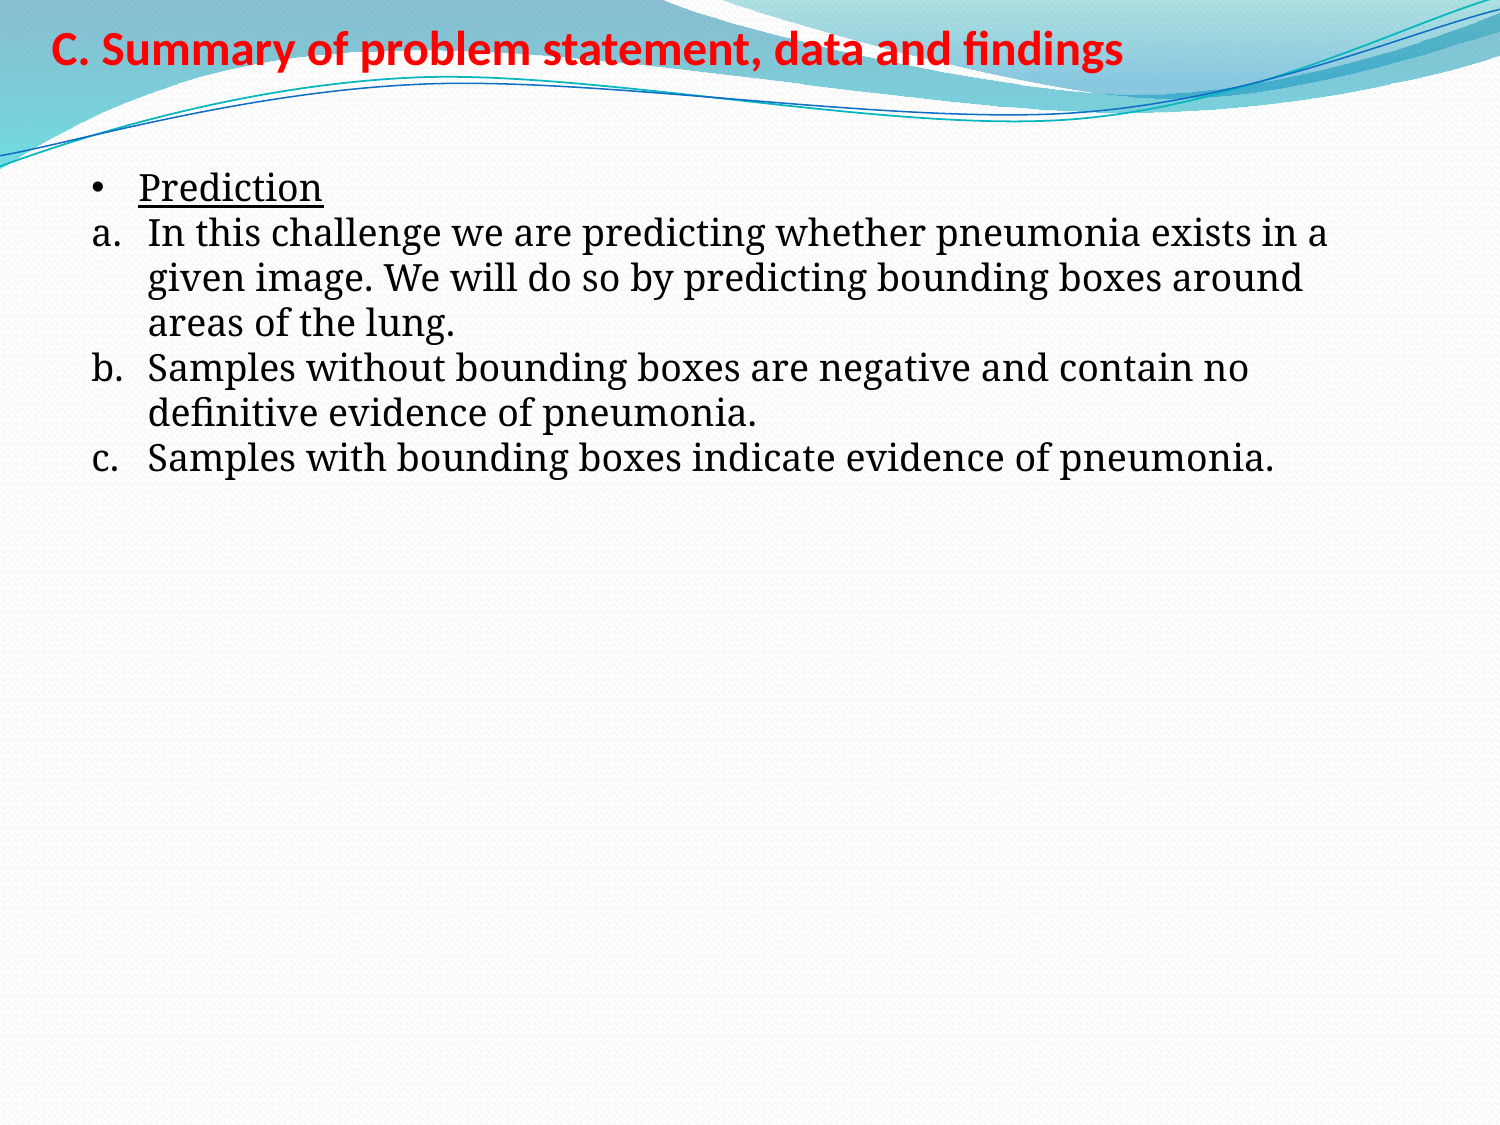

C. Summary of problem statement, data and findings
Prediction
In this challenge we are predicting whether pneumonia exists in a given image. We will do so by predicting bounding boxes around areas of the lung.
Samples without bounding boxes are negative and contain no definitive evidence of pneumonia.
Samples with bounding boxes indicate evidence of pneumonia.